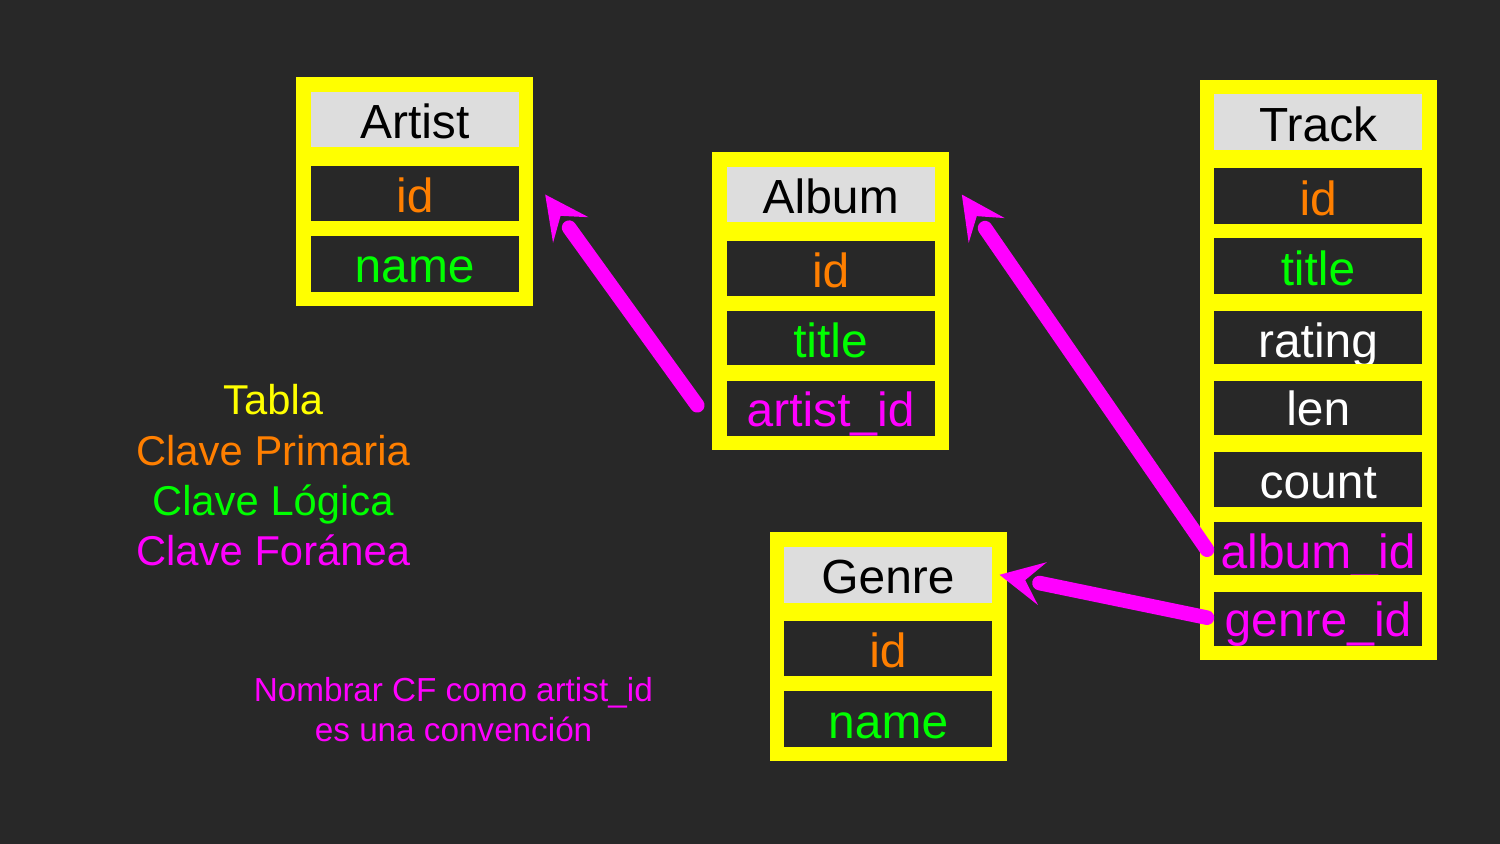

Artist
Track
id
Album
id
name
title
id
title
rating
len
Tabla
Clave Primaria
Clave Lógica
Clave Foránea
artist_id
count
album_id
Genre
genre_id
id
Nombrar CF como artist_id es una convención
name